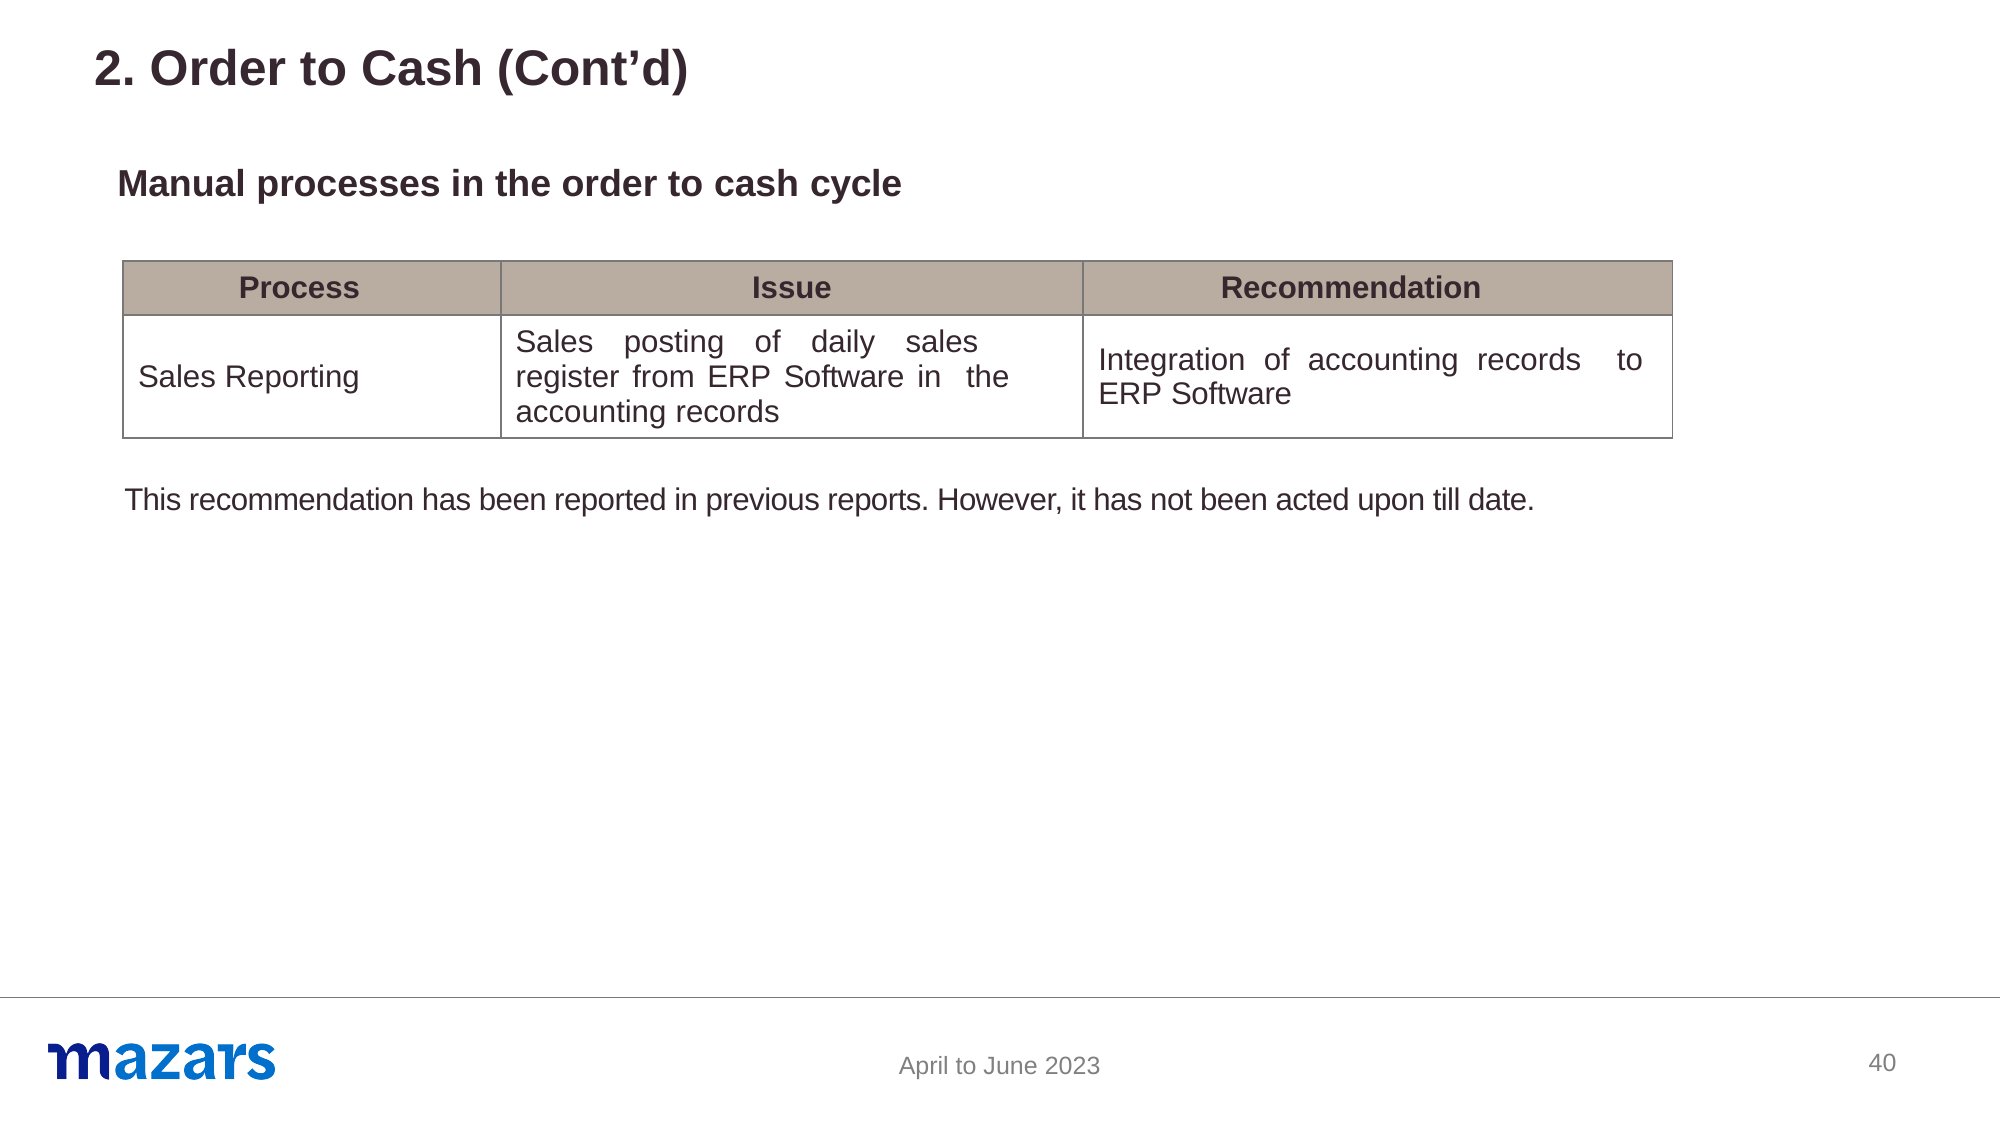

2. Order to Cash (Cont’d)
Manual processes in the order to cash cycle
| Process | Issue | Recommendation |
| --- | --- | --- |
| Sales Reporting | Sales posting of daily sales register from ERP Software in the accounting records | Integration of accounting records to ERP Software |
This recommendation has been reported in previous reports. However, it has not been acted upon till date.
40
April to June 2023